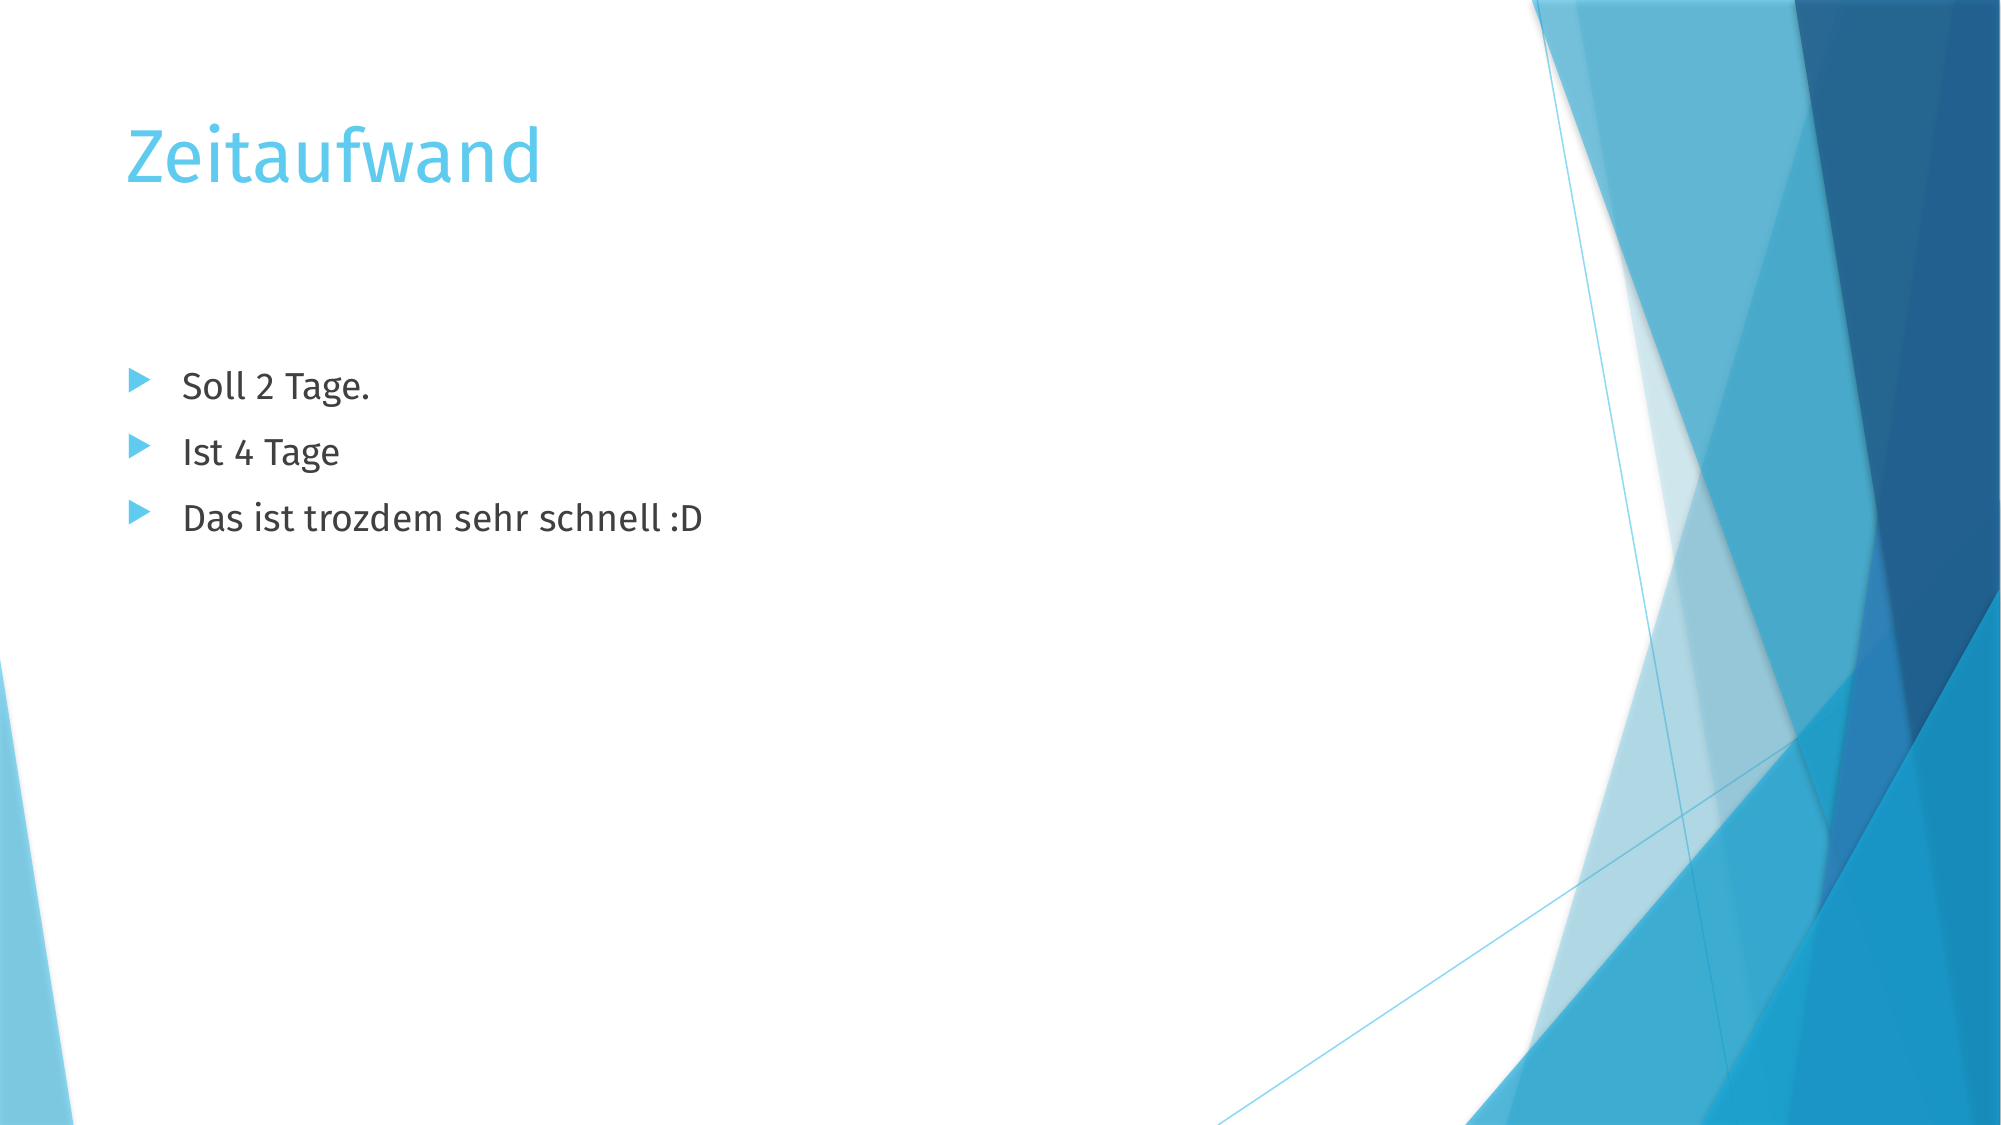

# Zeitaufwand
Soll 2 Tage.
Ist 4 Tage
Das ist trozdem sehr schnell :D